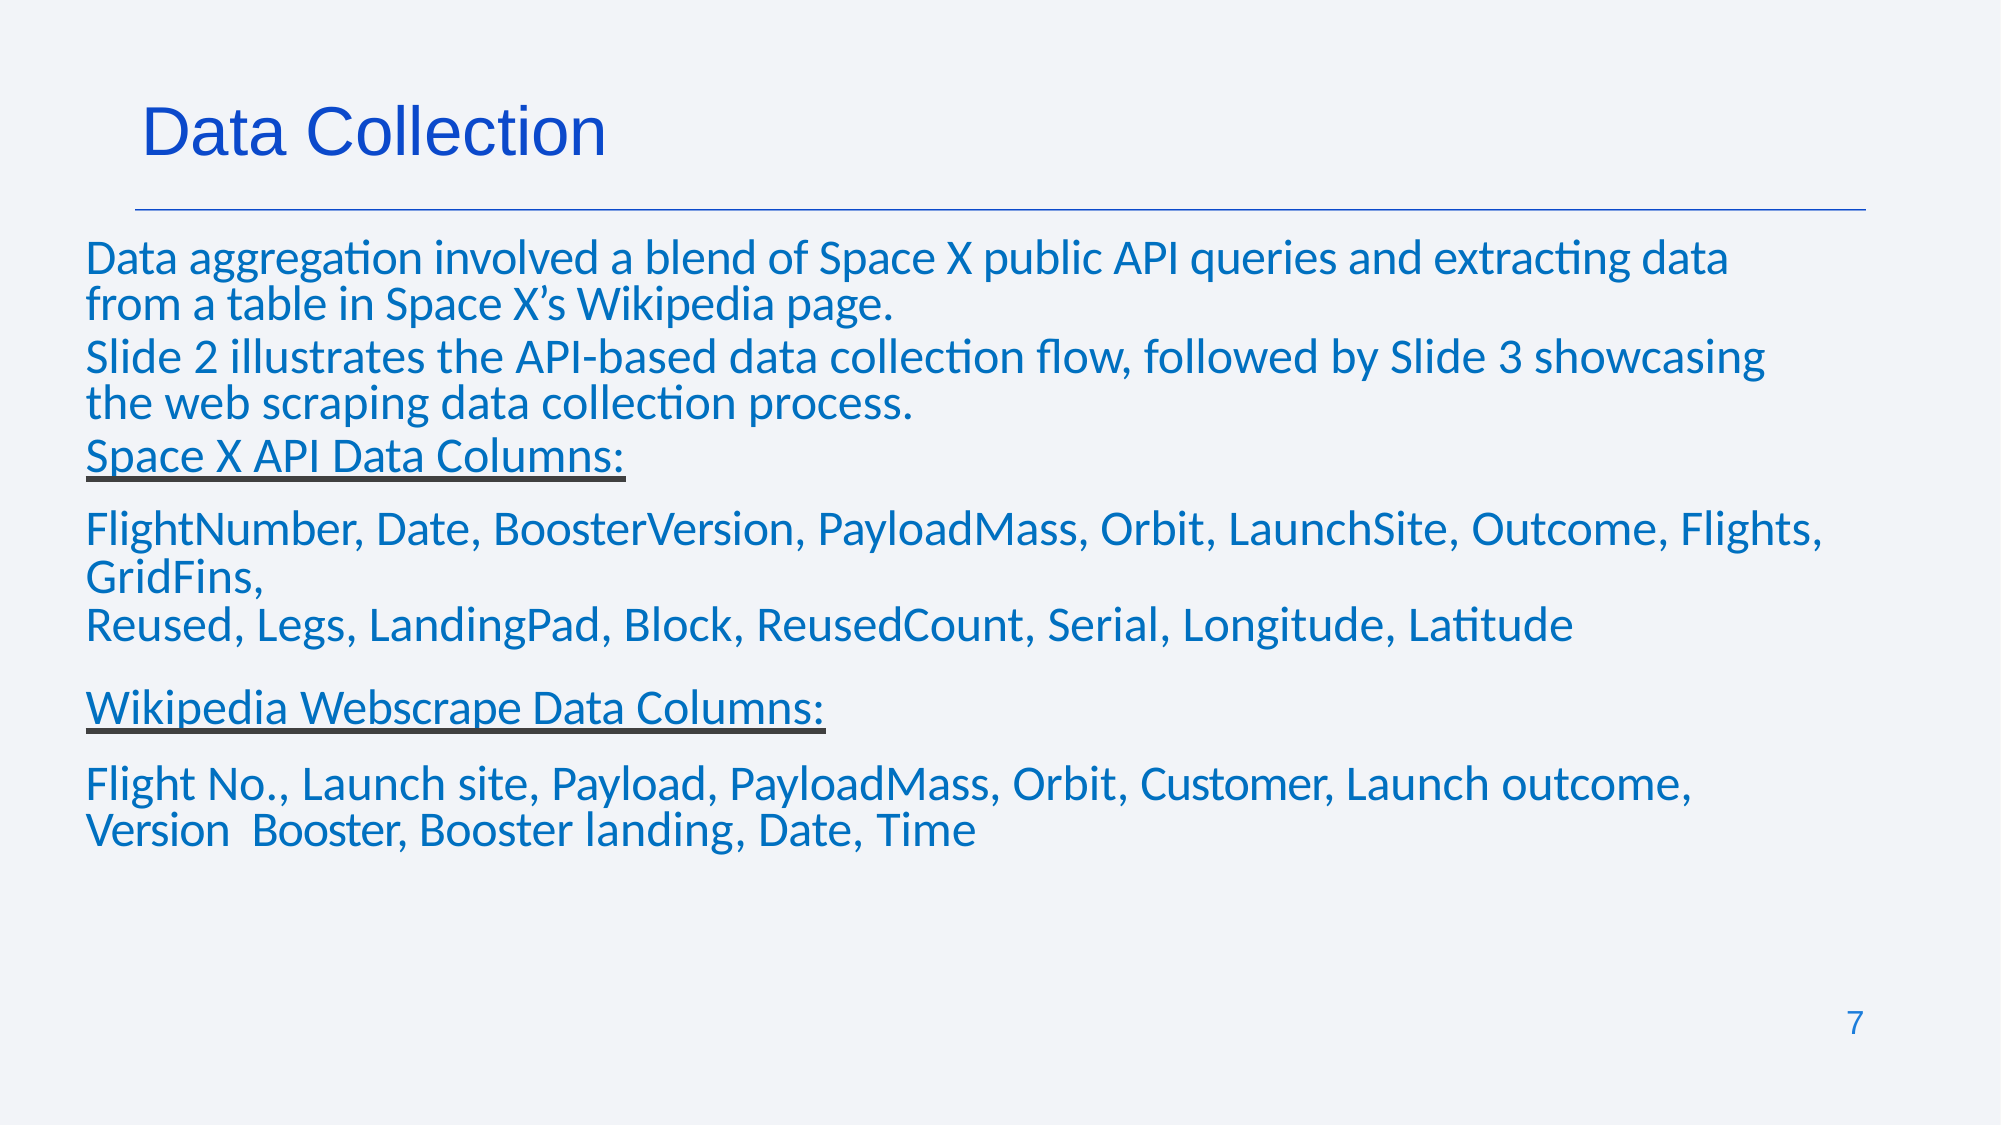

Data Collection
Data aggregation involved a blend of Space X public API queries and extracting data from a table in Space X’s Wikipedia page.
Slide 2 illustrates the API-based data collection flow, followed by Slide 3 showcasing the web scraping data collection process.
Space X API Data Columns:
FlightNumber, Date, BoosterVersion, PayloadMass, Orbit, LaunchSite, Outcome, Flights, GridFins,
Reused, Legs, LandingPad, Block, ReusedCount, Serial, Longitude, Latitude
Wikipedia Webscrape Data Columns:
Flight No., Launch site, Payload, PayloadMass, Orbit, Customer, Launch outcome, Version  Booster, Booster landing, Date, Time

7